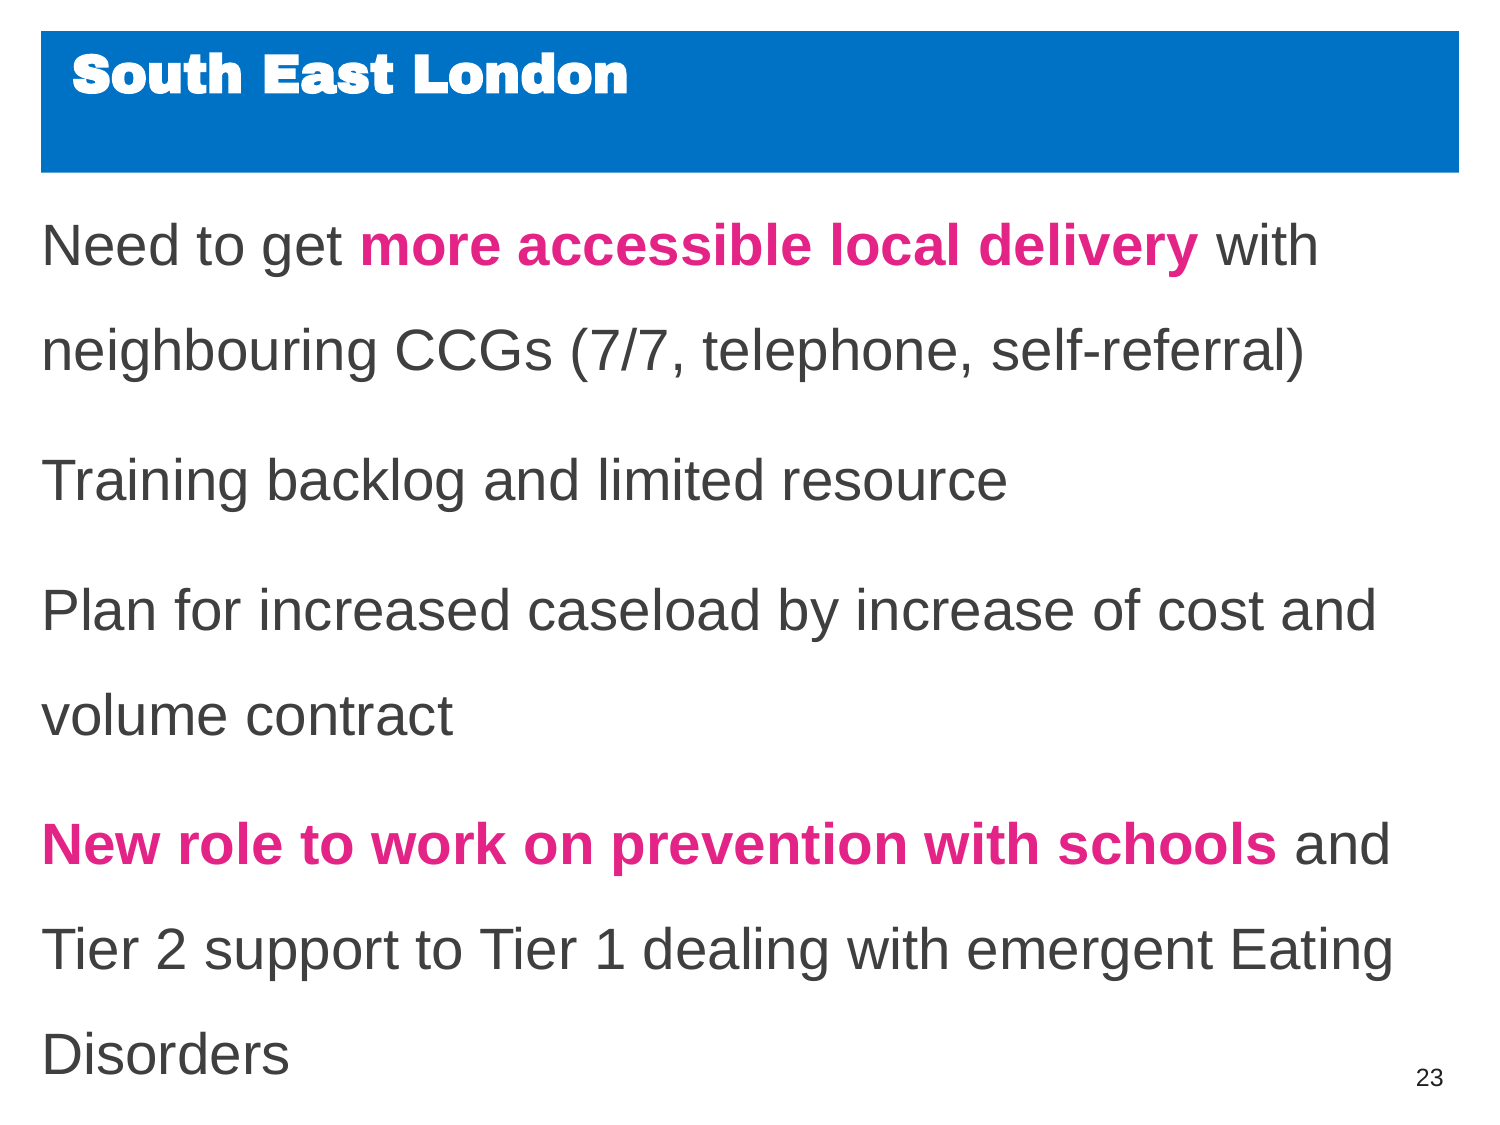

# South East London
Need to get more accessible local delivery with neighbouring CCGs (7/7, telephone, self-referral)
Training backlog and limited resource
Plan for increased caseload by increase of cost and volume contract
New role to work on prevention with schools and Tier 2 support to Tier 1 dealing with emergent Eating Disorders

23